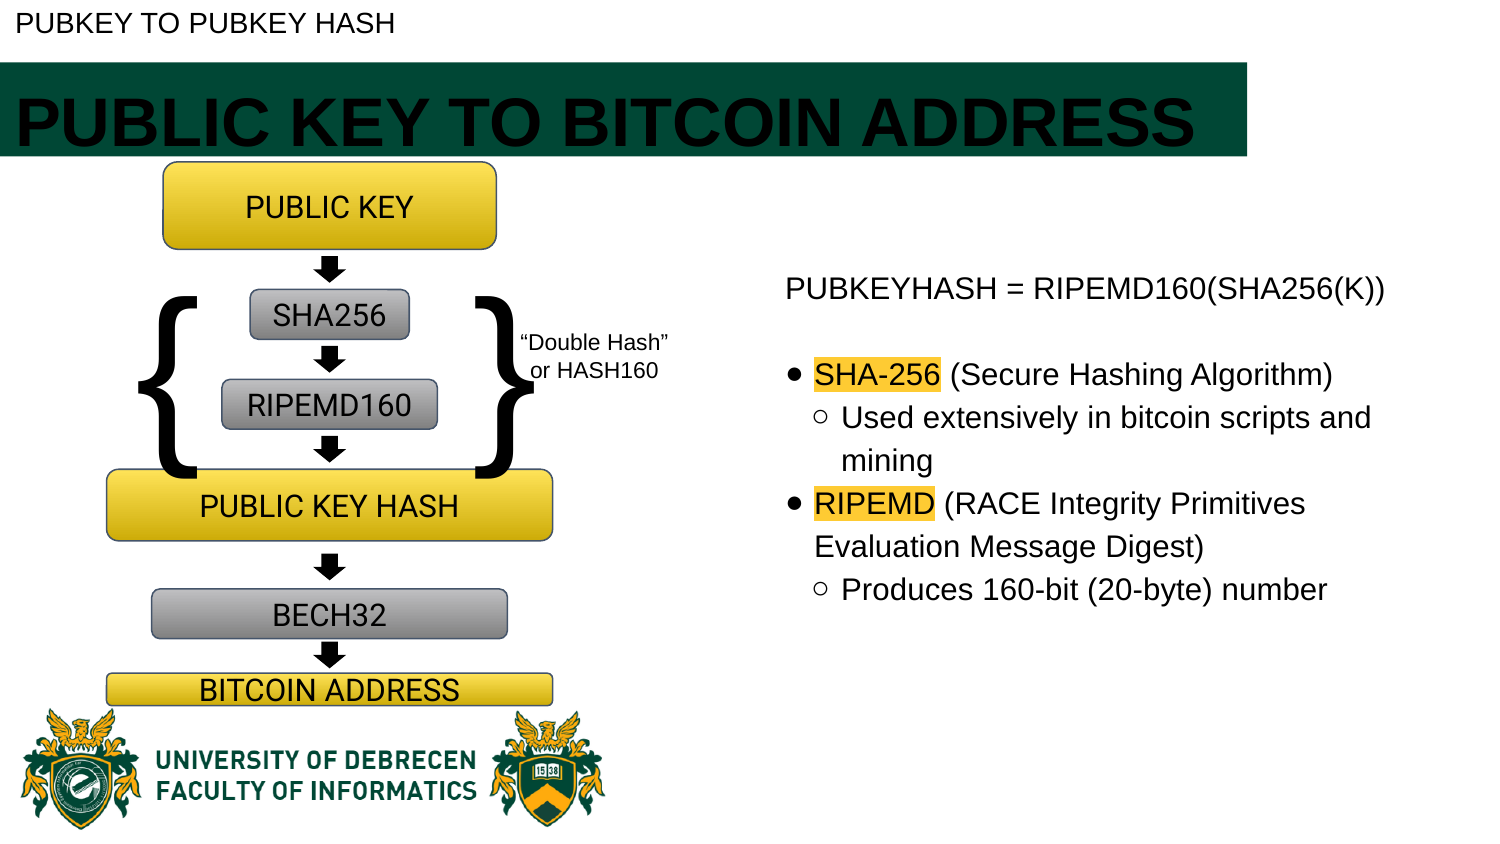

PUBKEY TO PUBKEY HASH
PUBLIC KEY TO BITCOIN ADDRESS
PUBLIC KEY
{
}

PUBKEYHASH = RIPEMD160(SHA256(K))

SHA-256 (Secure Hashing Algorithm)
Used extensively in bitcoin scripts and mining
RIPEMD (RACE Integrity Primitives Evaluation Message Digest)
Produces 160-bit (20-byte) number
SHA256
“Double Hash” or HASH160

RIPEMD160

PUBLIC KEY HASH

BECH32

BITCOIN ADDRESS